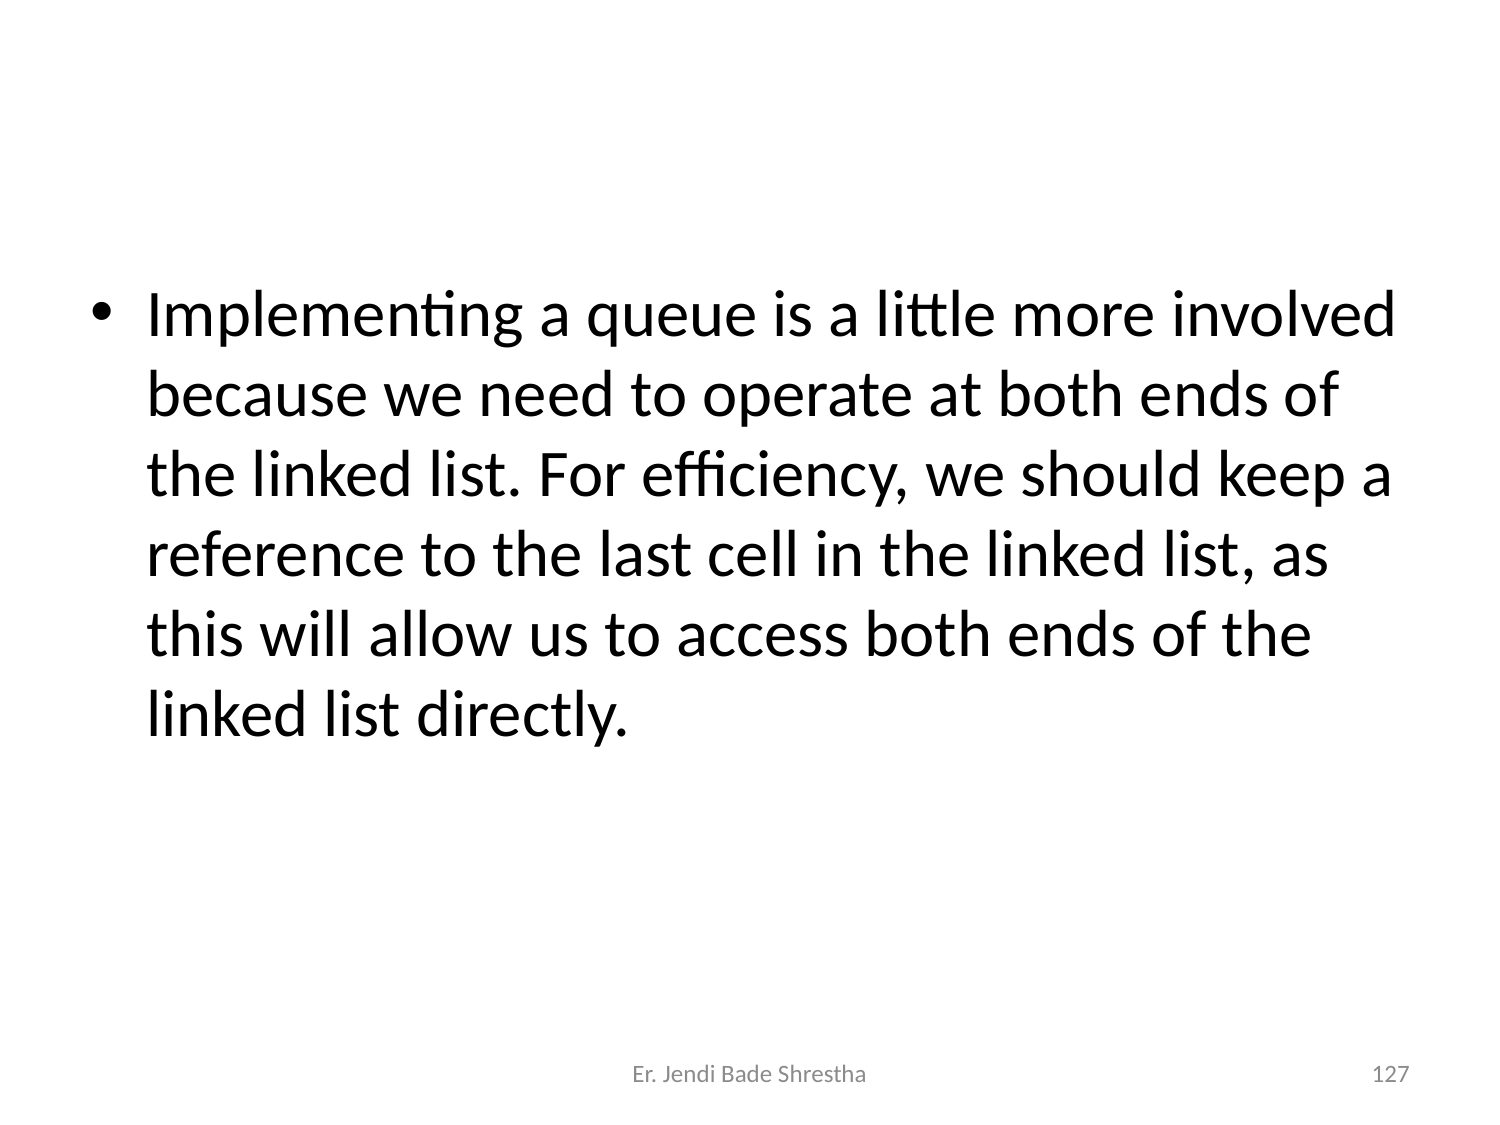

#
Implementing a queue is a little more involved because we need to operate at both ends of the linked list. For efficiency, we should keep a reference to the last cell in the linked list, as this will allow us to access both ends of the linked list directly.
Er. Jendi Bade Shrestha
127